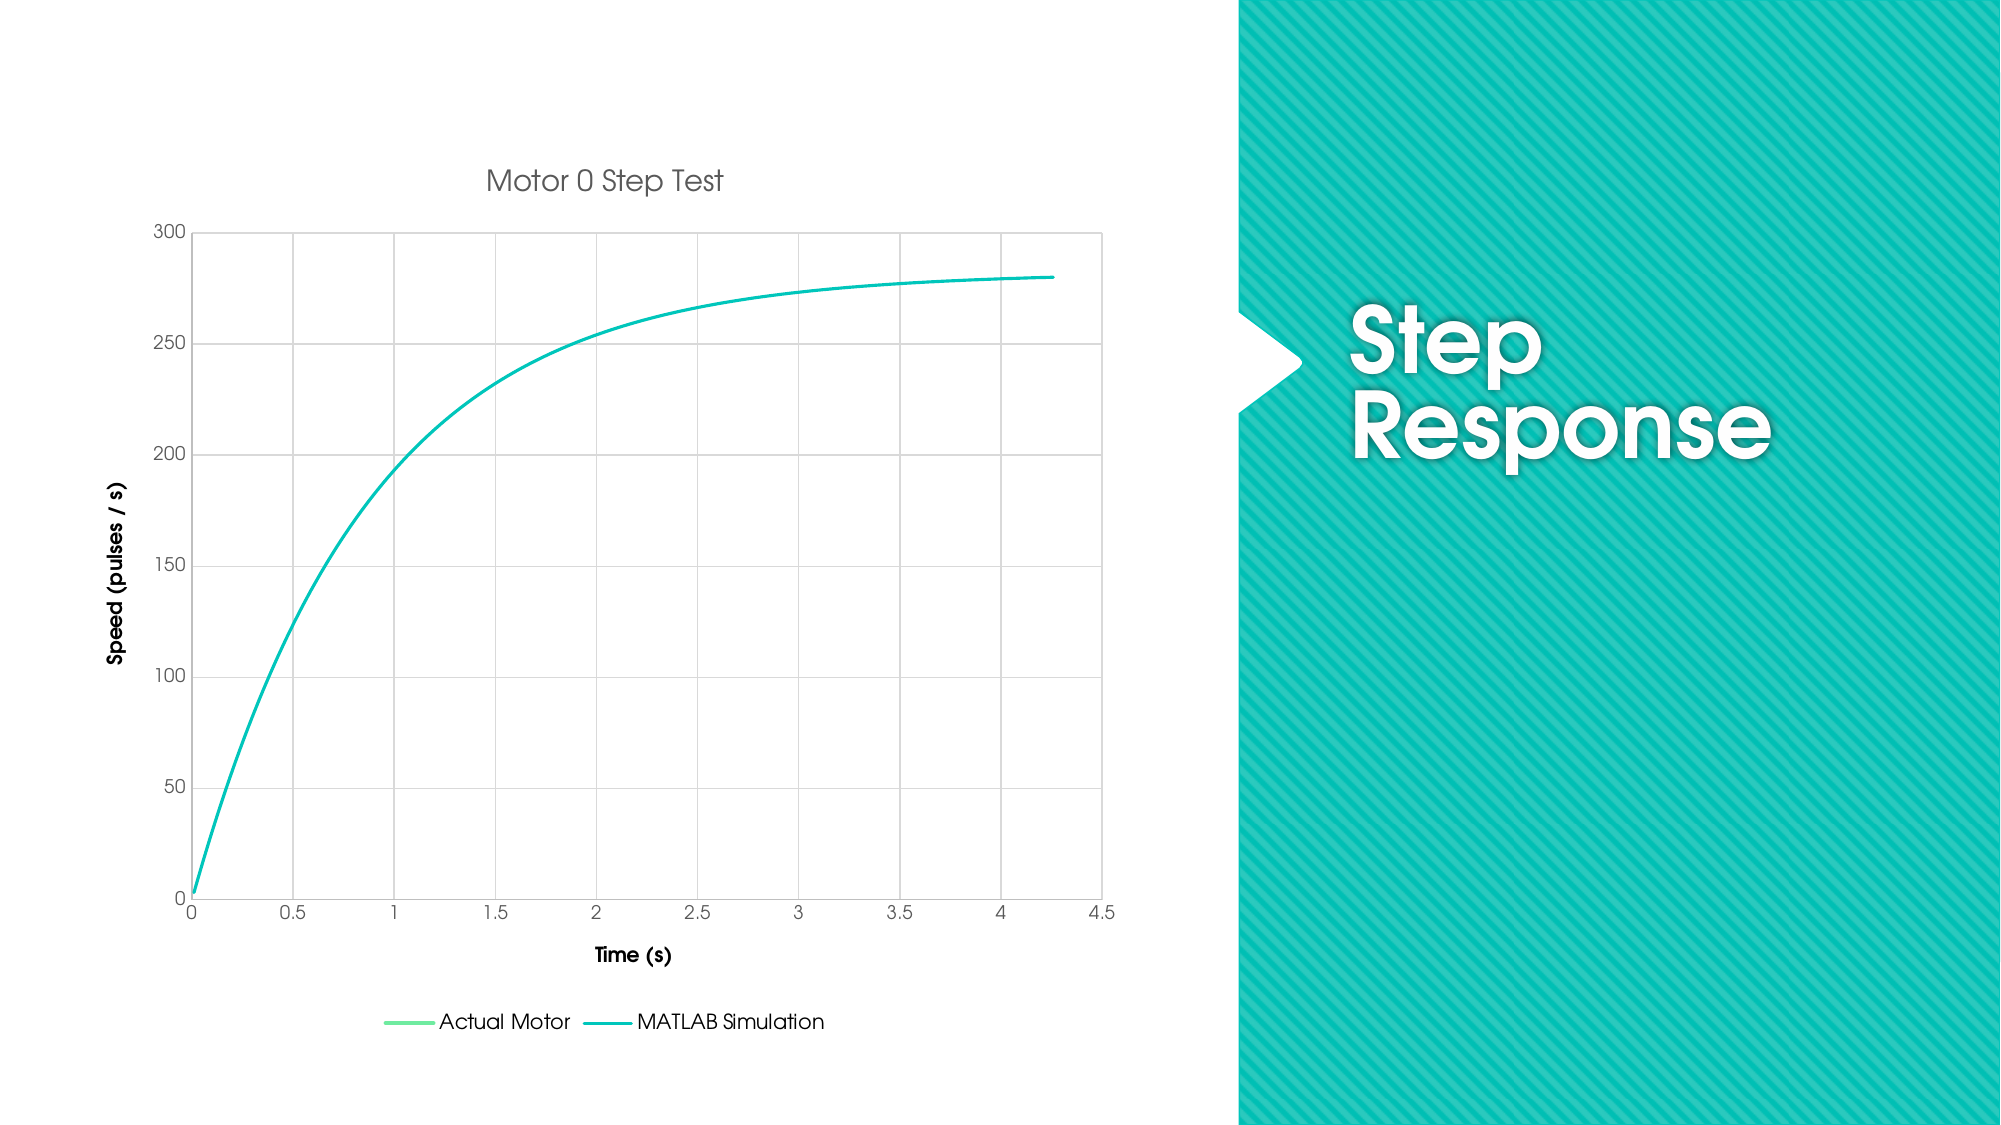

### Chart: Motor 0 Step Test

| Category |  |  |
|---|---|---|
# Step Response